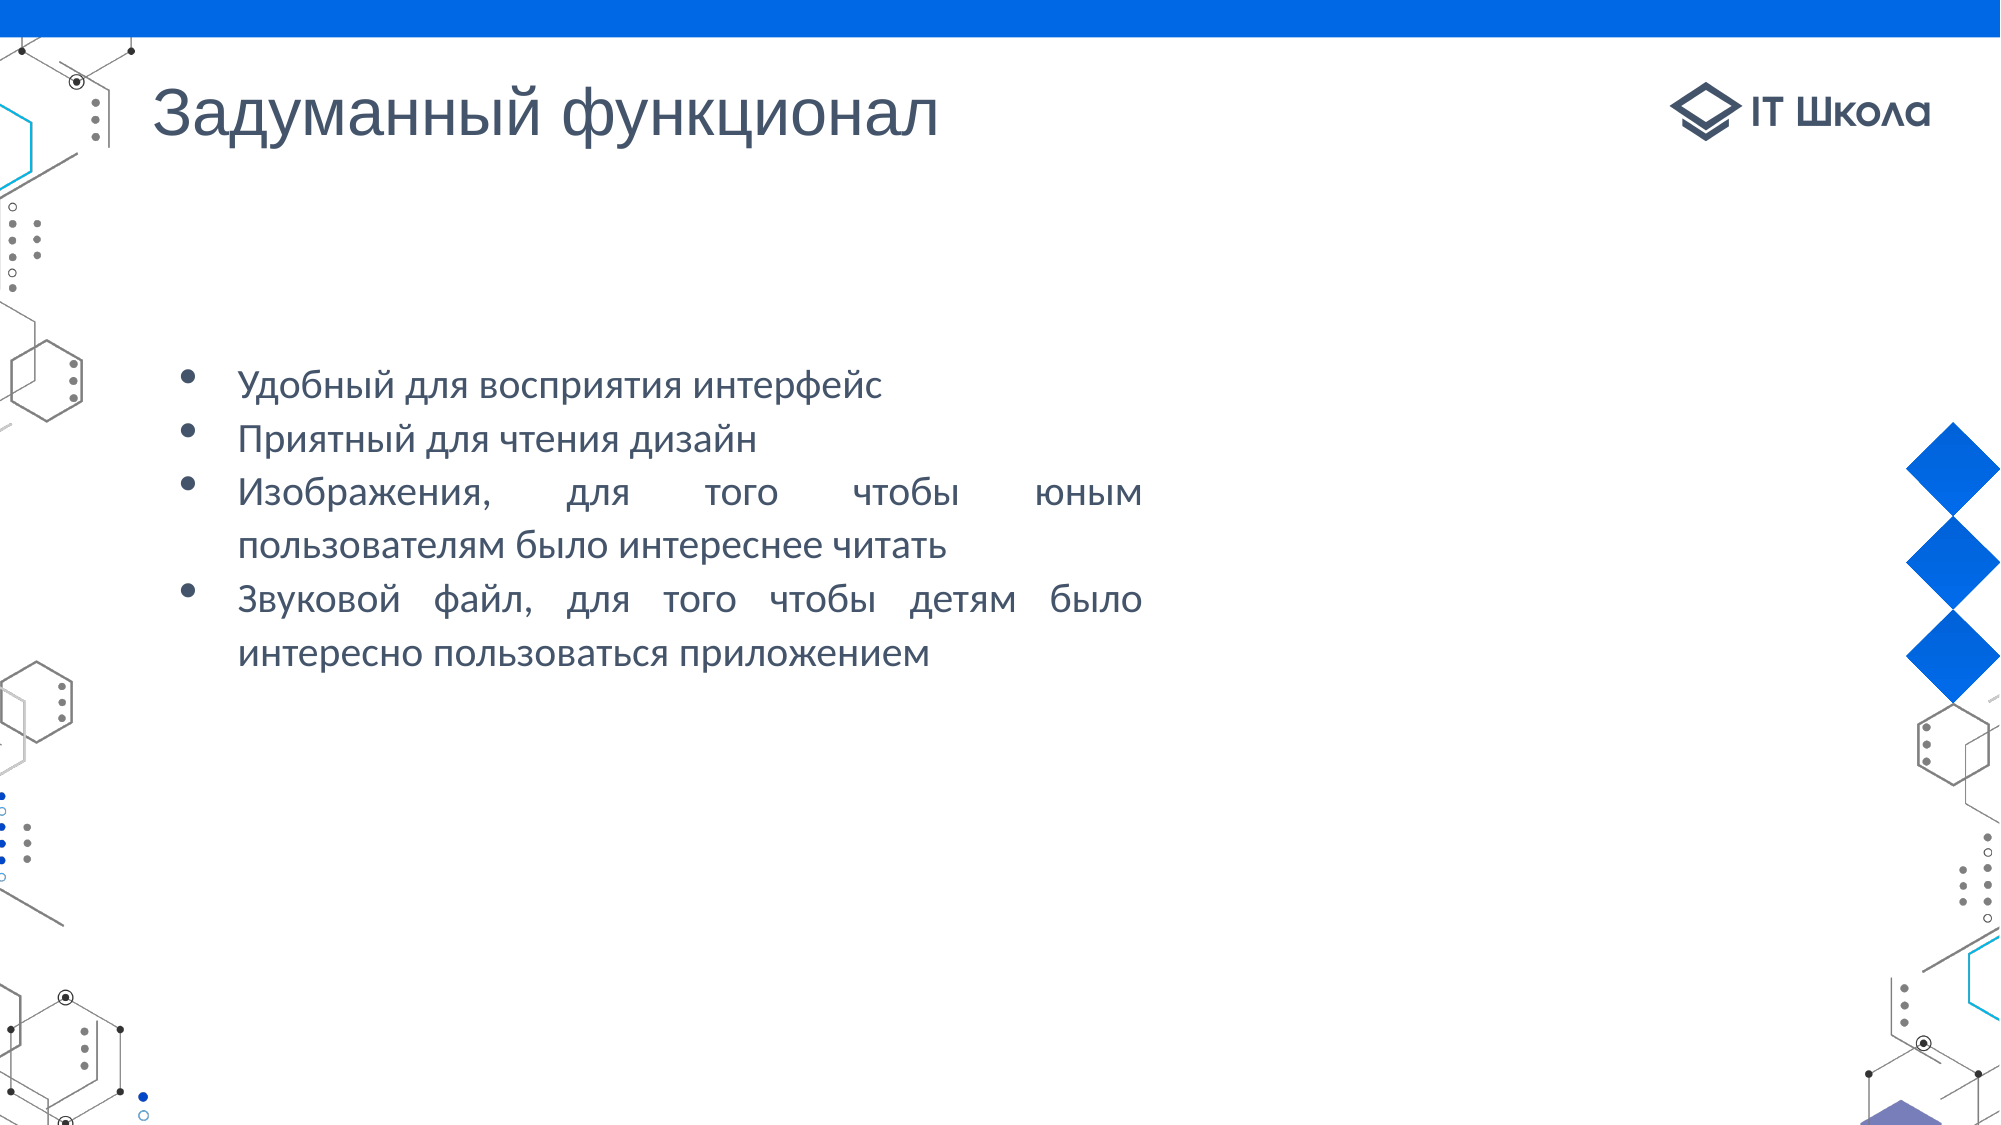

# Задуманный функционал
Удобный для восприятия интерфейс
Приятный для чтения дизайн
Изображения, для того чтобы юным пользователям было интереснее читать
Звуковой файл, для того чтобы детям было интересно пользоваться приложением